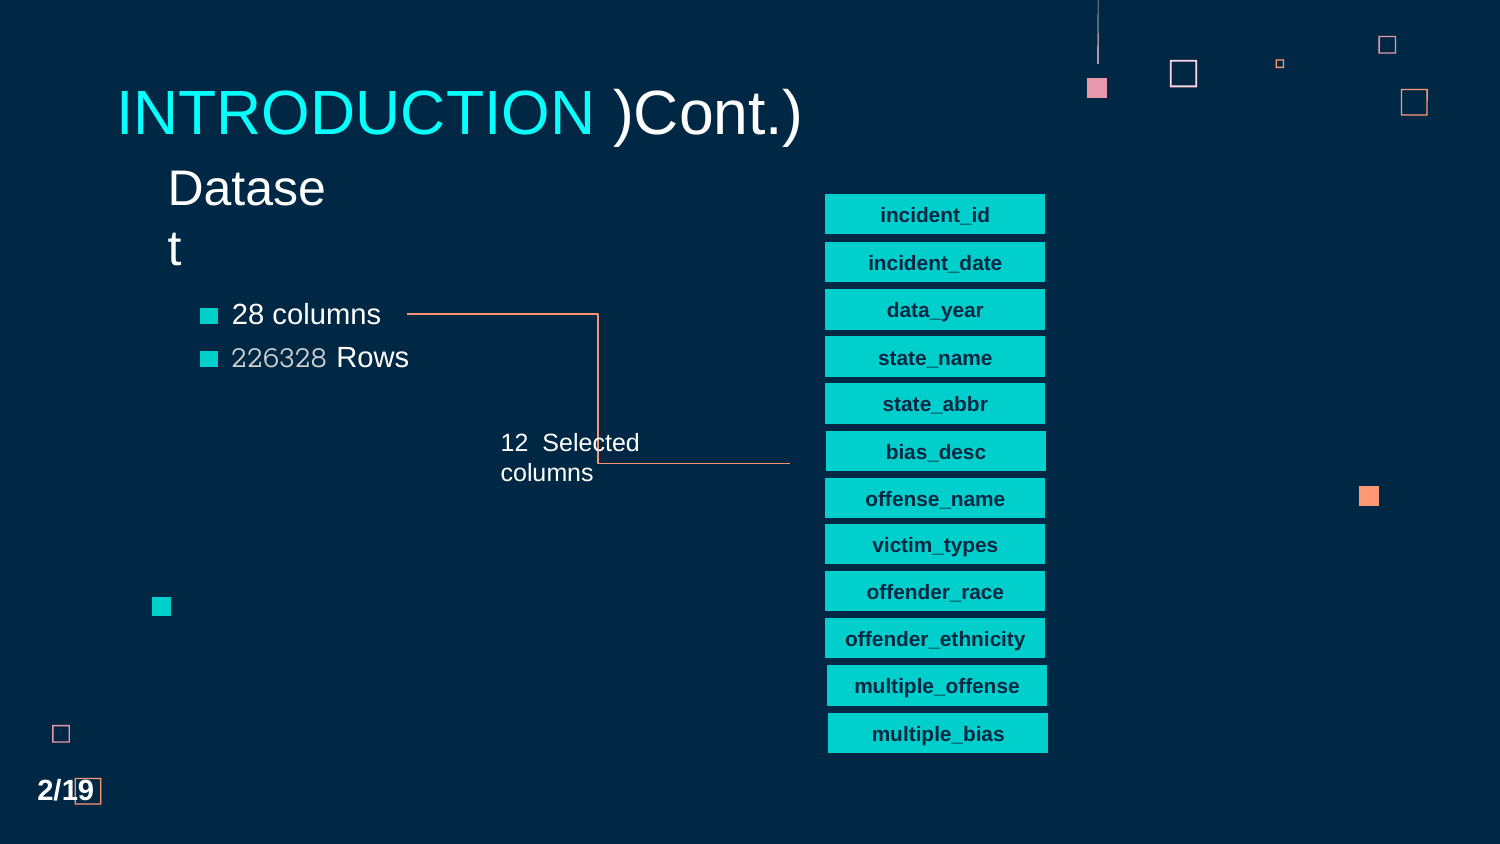

INTRODUCTION )Cont.)
incident_id
# Dataset
incident_date
28 columns
data_year

226328 Rows
state_name

state_abbr
12  Selected columns
bias_desc
offense_name

victim_types
offender_race

offender_ethnicity
multiple_offense
multiple_bias
2/19